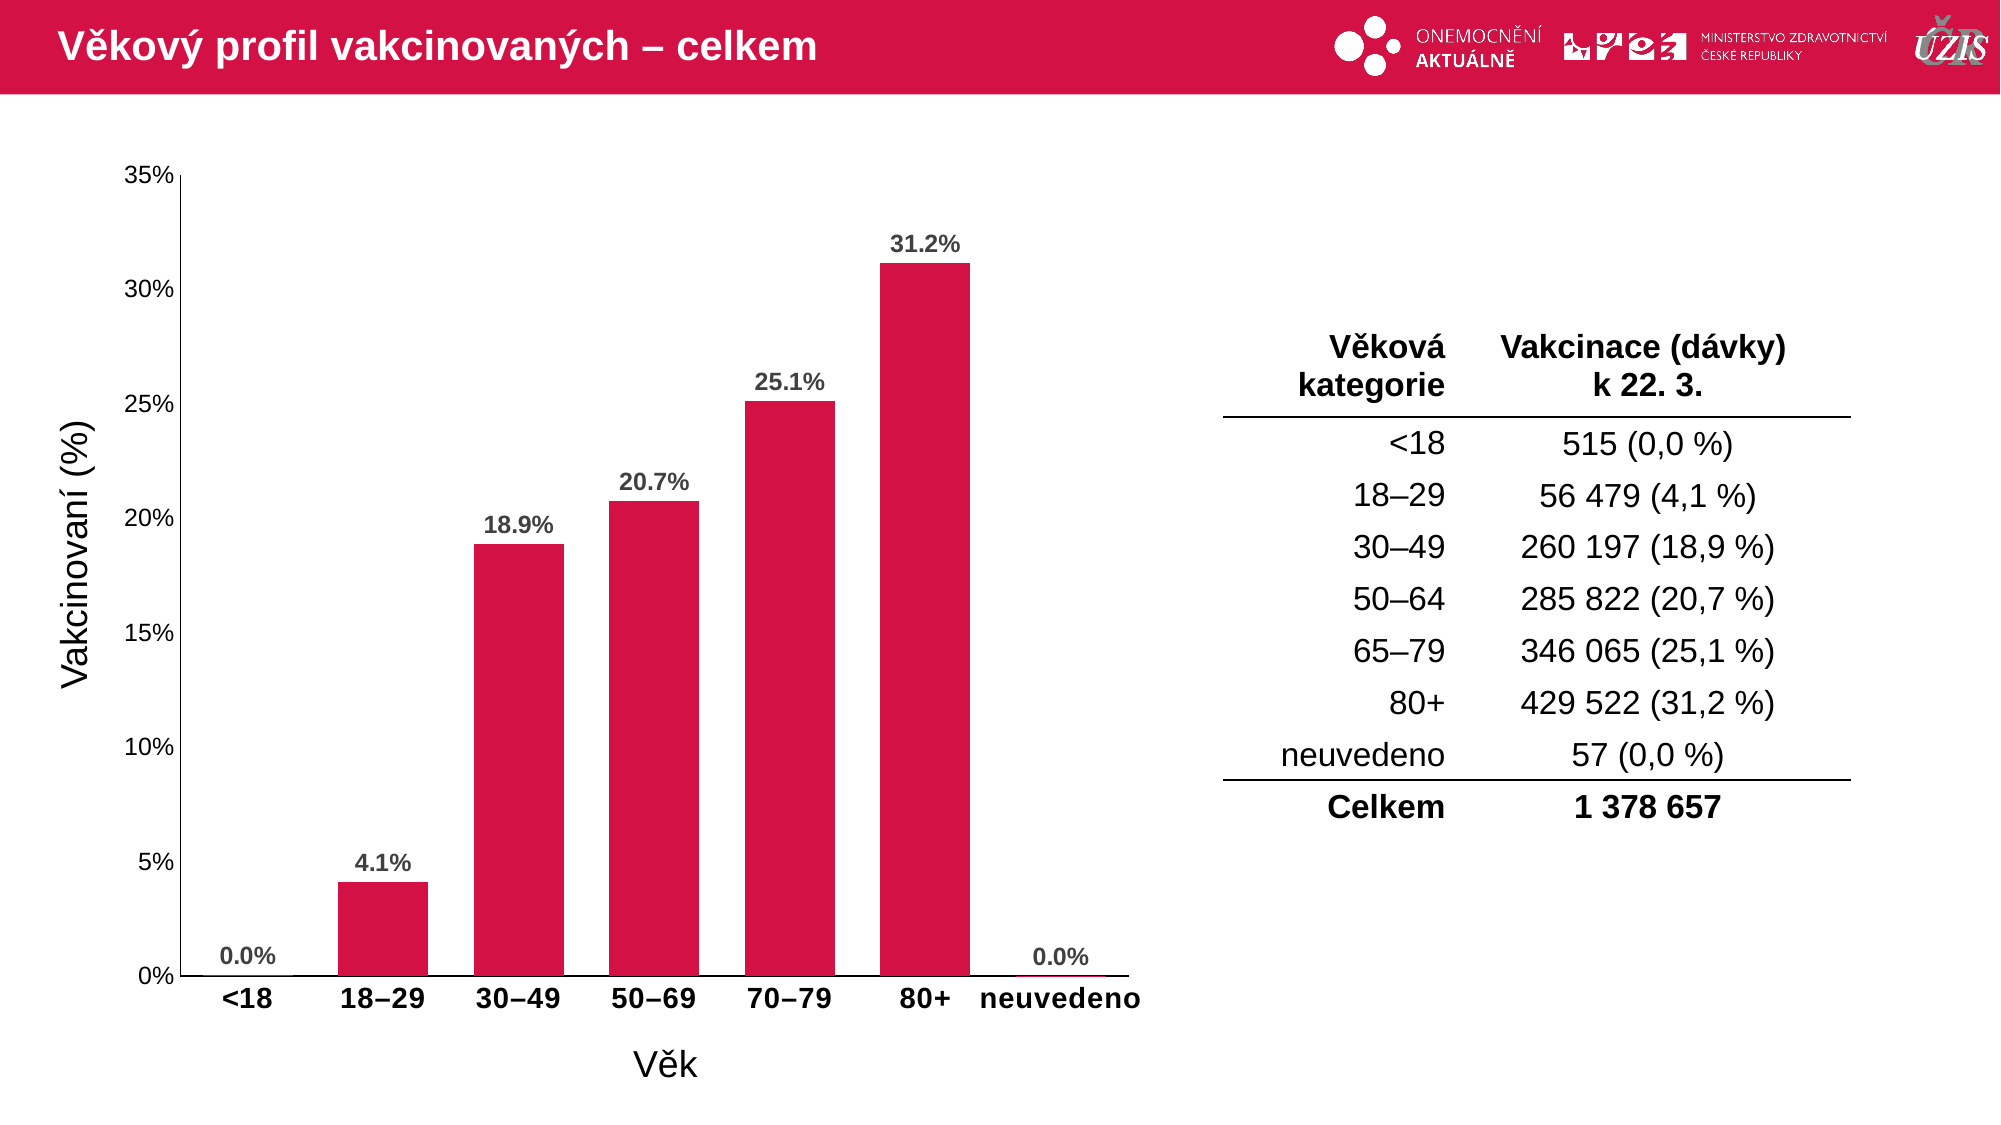

# Věkový profil vakcinovaných – celkem

### Chart

| Category | Count of Datumvakcinace |
|---|---|
| <18 | 0.000373552 |
| 18–29 | 0.04096668 |
| 30–49 | 0.188732223 |
| 50–69 | 0.207319152 |
| 70–79 | 0.251016025 |
| 80+ | 0.311551024 |
| neuvedeno | 4.13446e-05 |
| Věková kategorie | Vakcinace (dávky) k 22. 3. |
| --- | --- |
| <18 | 515 (0,0 %) |
| 18–29 | 56 479 (4,1 %) |
| 30–49 | 260 197 (18,9 %) |
| 50–64 | 285 822 (20,7 %) |
| 65–79 | 346 065 (25,1 %) |
| 80+ | 429 522 (31,2 %) |
| neuvedeno | 57 (0,0 %) |
| Celkem | 1 378 657 |
Vakcinovaní (%)
Věk